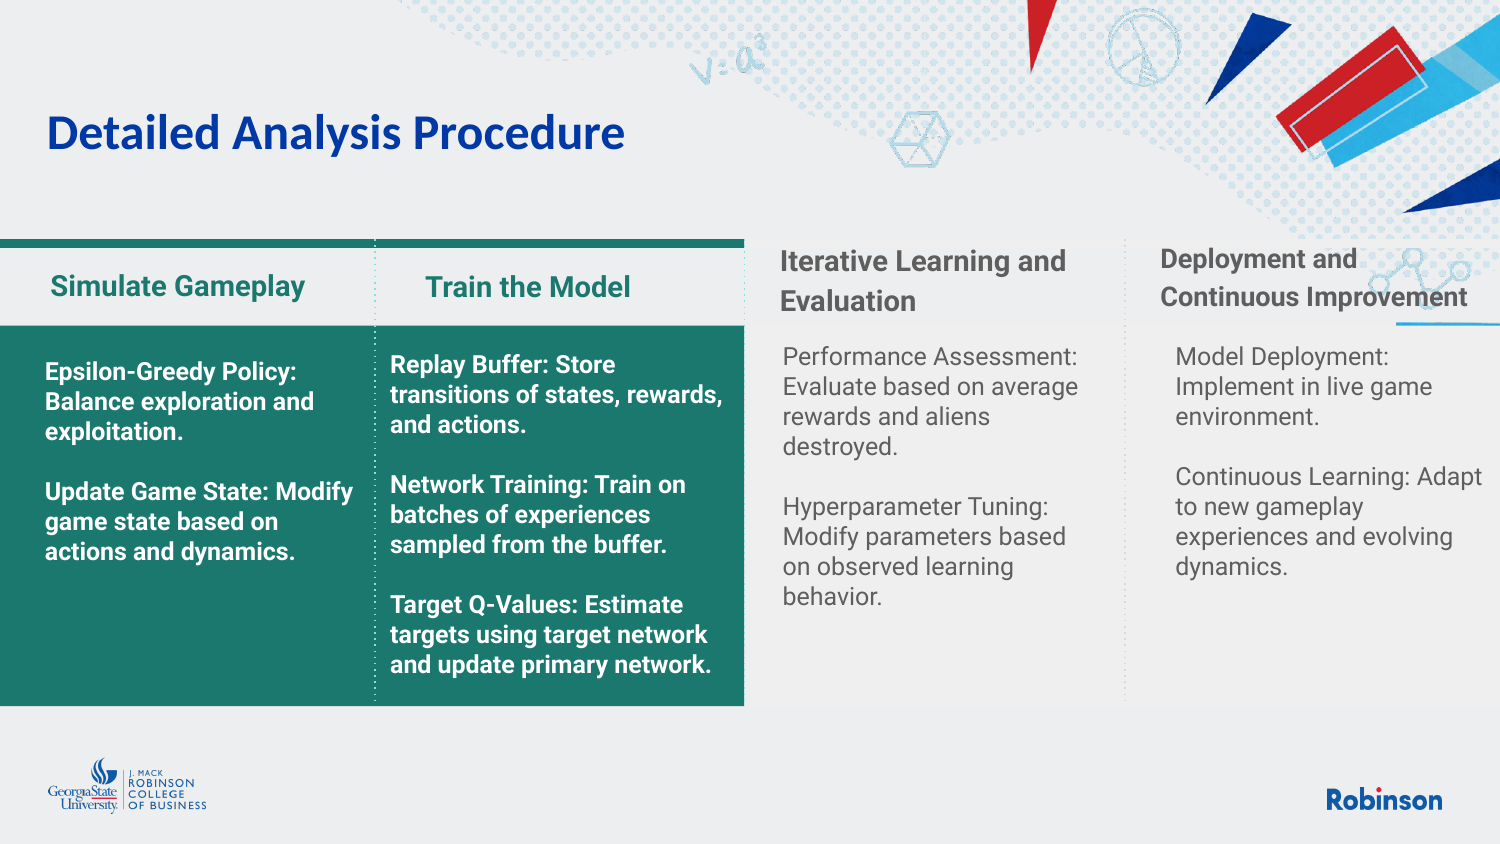

# Detailed Analysis Procedure
Iterative Learning and Evaluation

Performance Assessment: Evaluate based on average rewards and aliens destroyed.

Hyperparameter Tuning: Modify parameters based on observed learning behavior.
Deployment and Continuous Improvement

Model Deployment: Implement in live game environment.

Continuous Learning: Adapt to new gameplay experiences and evolving dynamics.

Simulate Gameplay
Epsilon-Greedy Policy: Balance exploration and exploitation.

Update Game State: Modify game state based on actions and dynamics.

Train the Model
Replay Buffer: Store transitions of states, rewards, and actions.

Network Training: Train on batches of experiences sampled from the buffer.

Target Q-Values: Estimate targets using target network and update primary network.